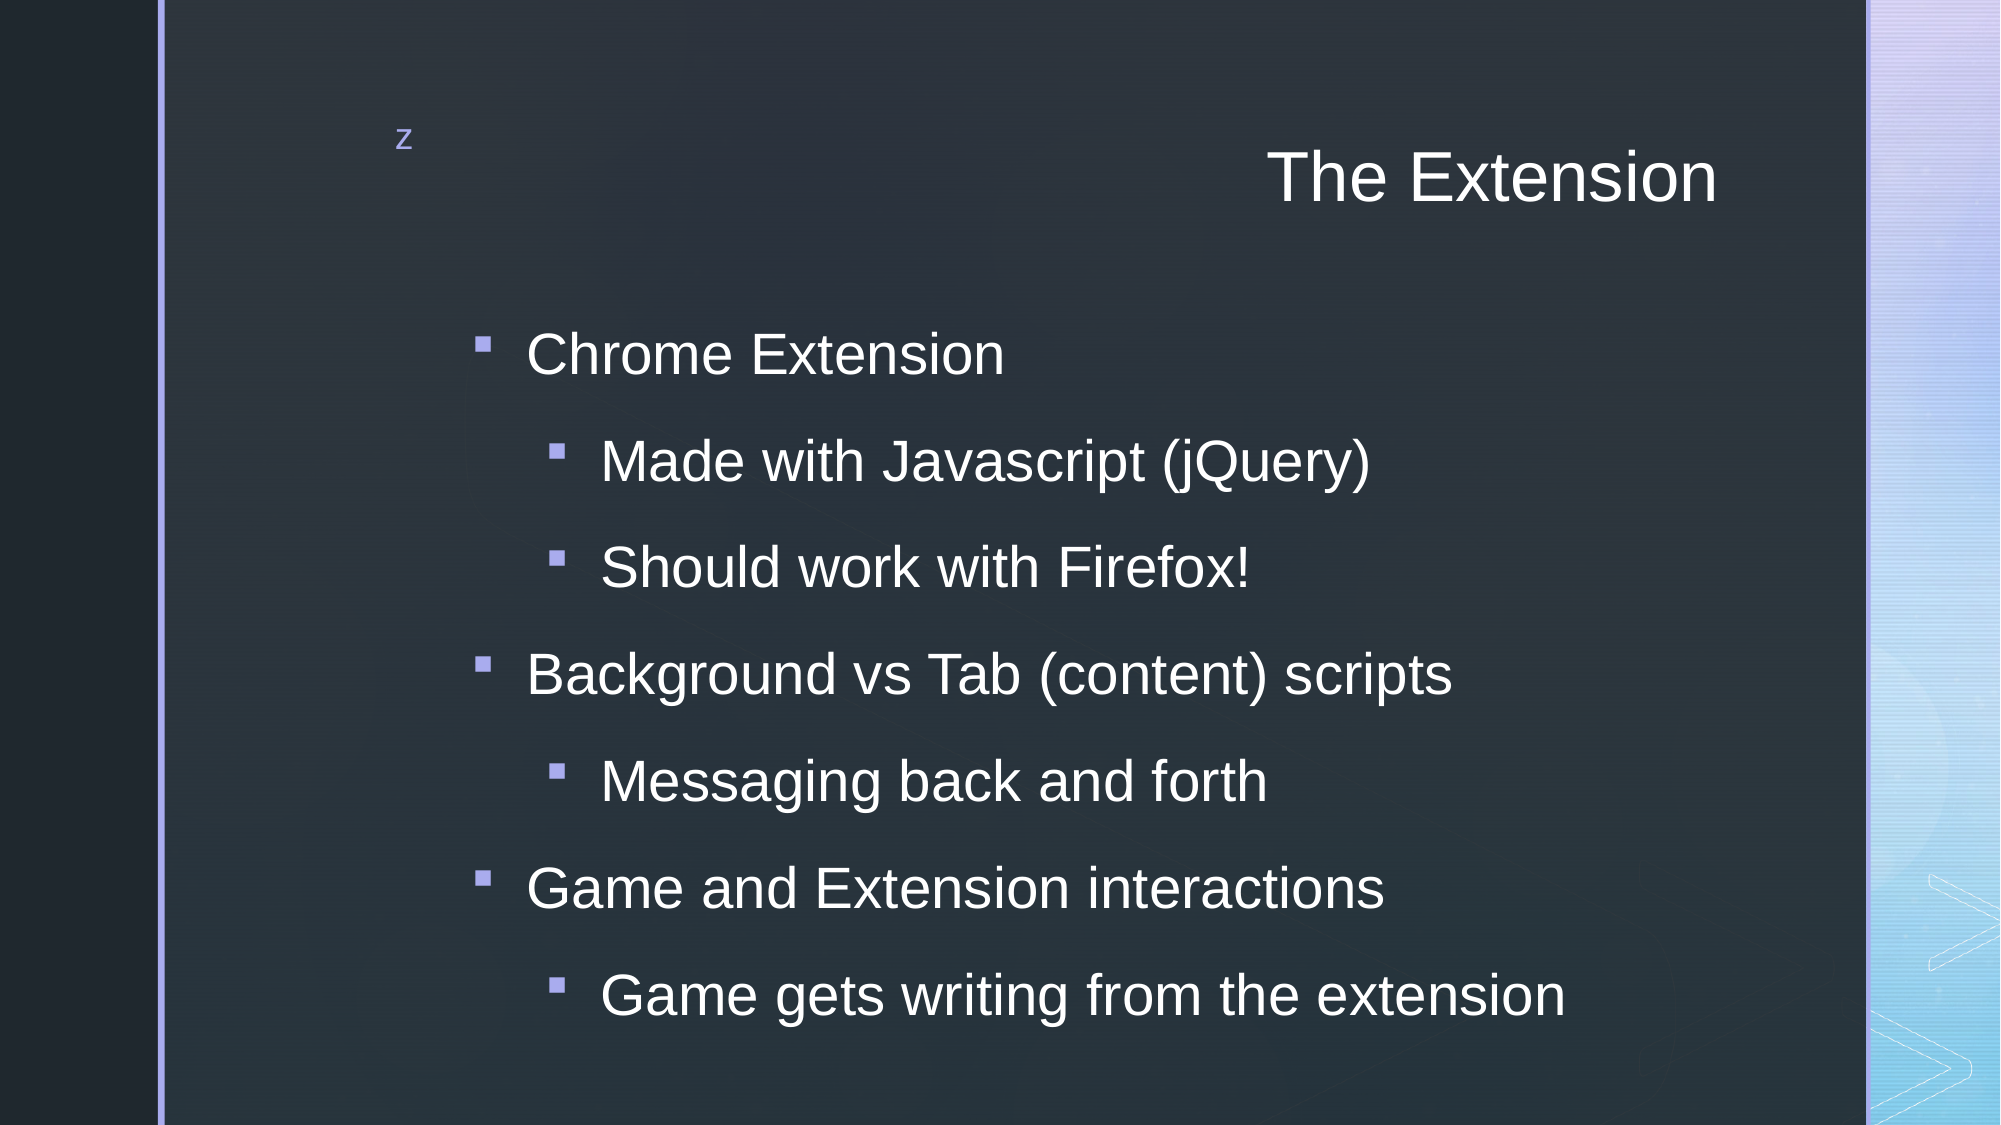

# The Extension
Chrome Extension
Made with Javascript (jQuery)
Should work with Firefox!
Background vs Tab (content) scripts
Messaging back and forth
Game and Extension interactions
Game gets writing from the extension